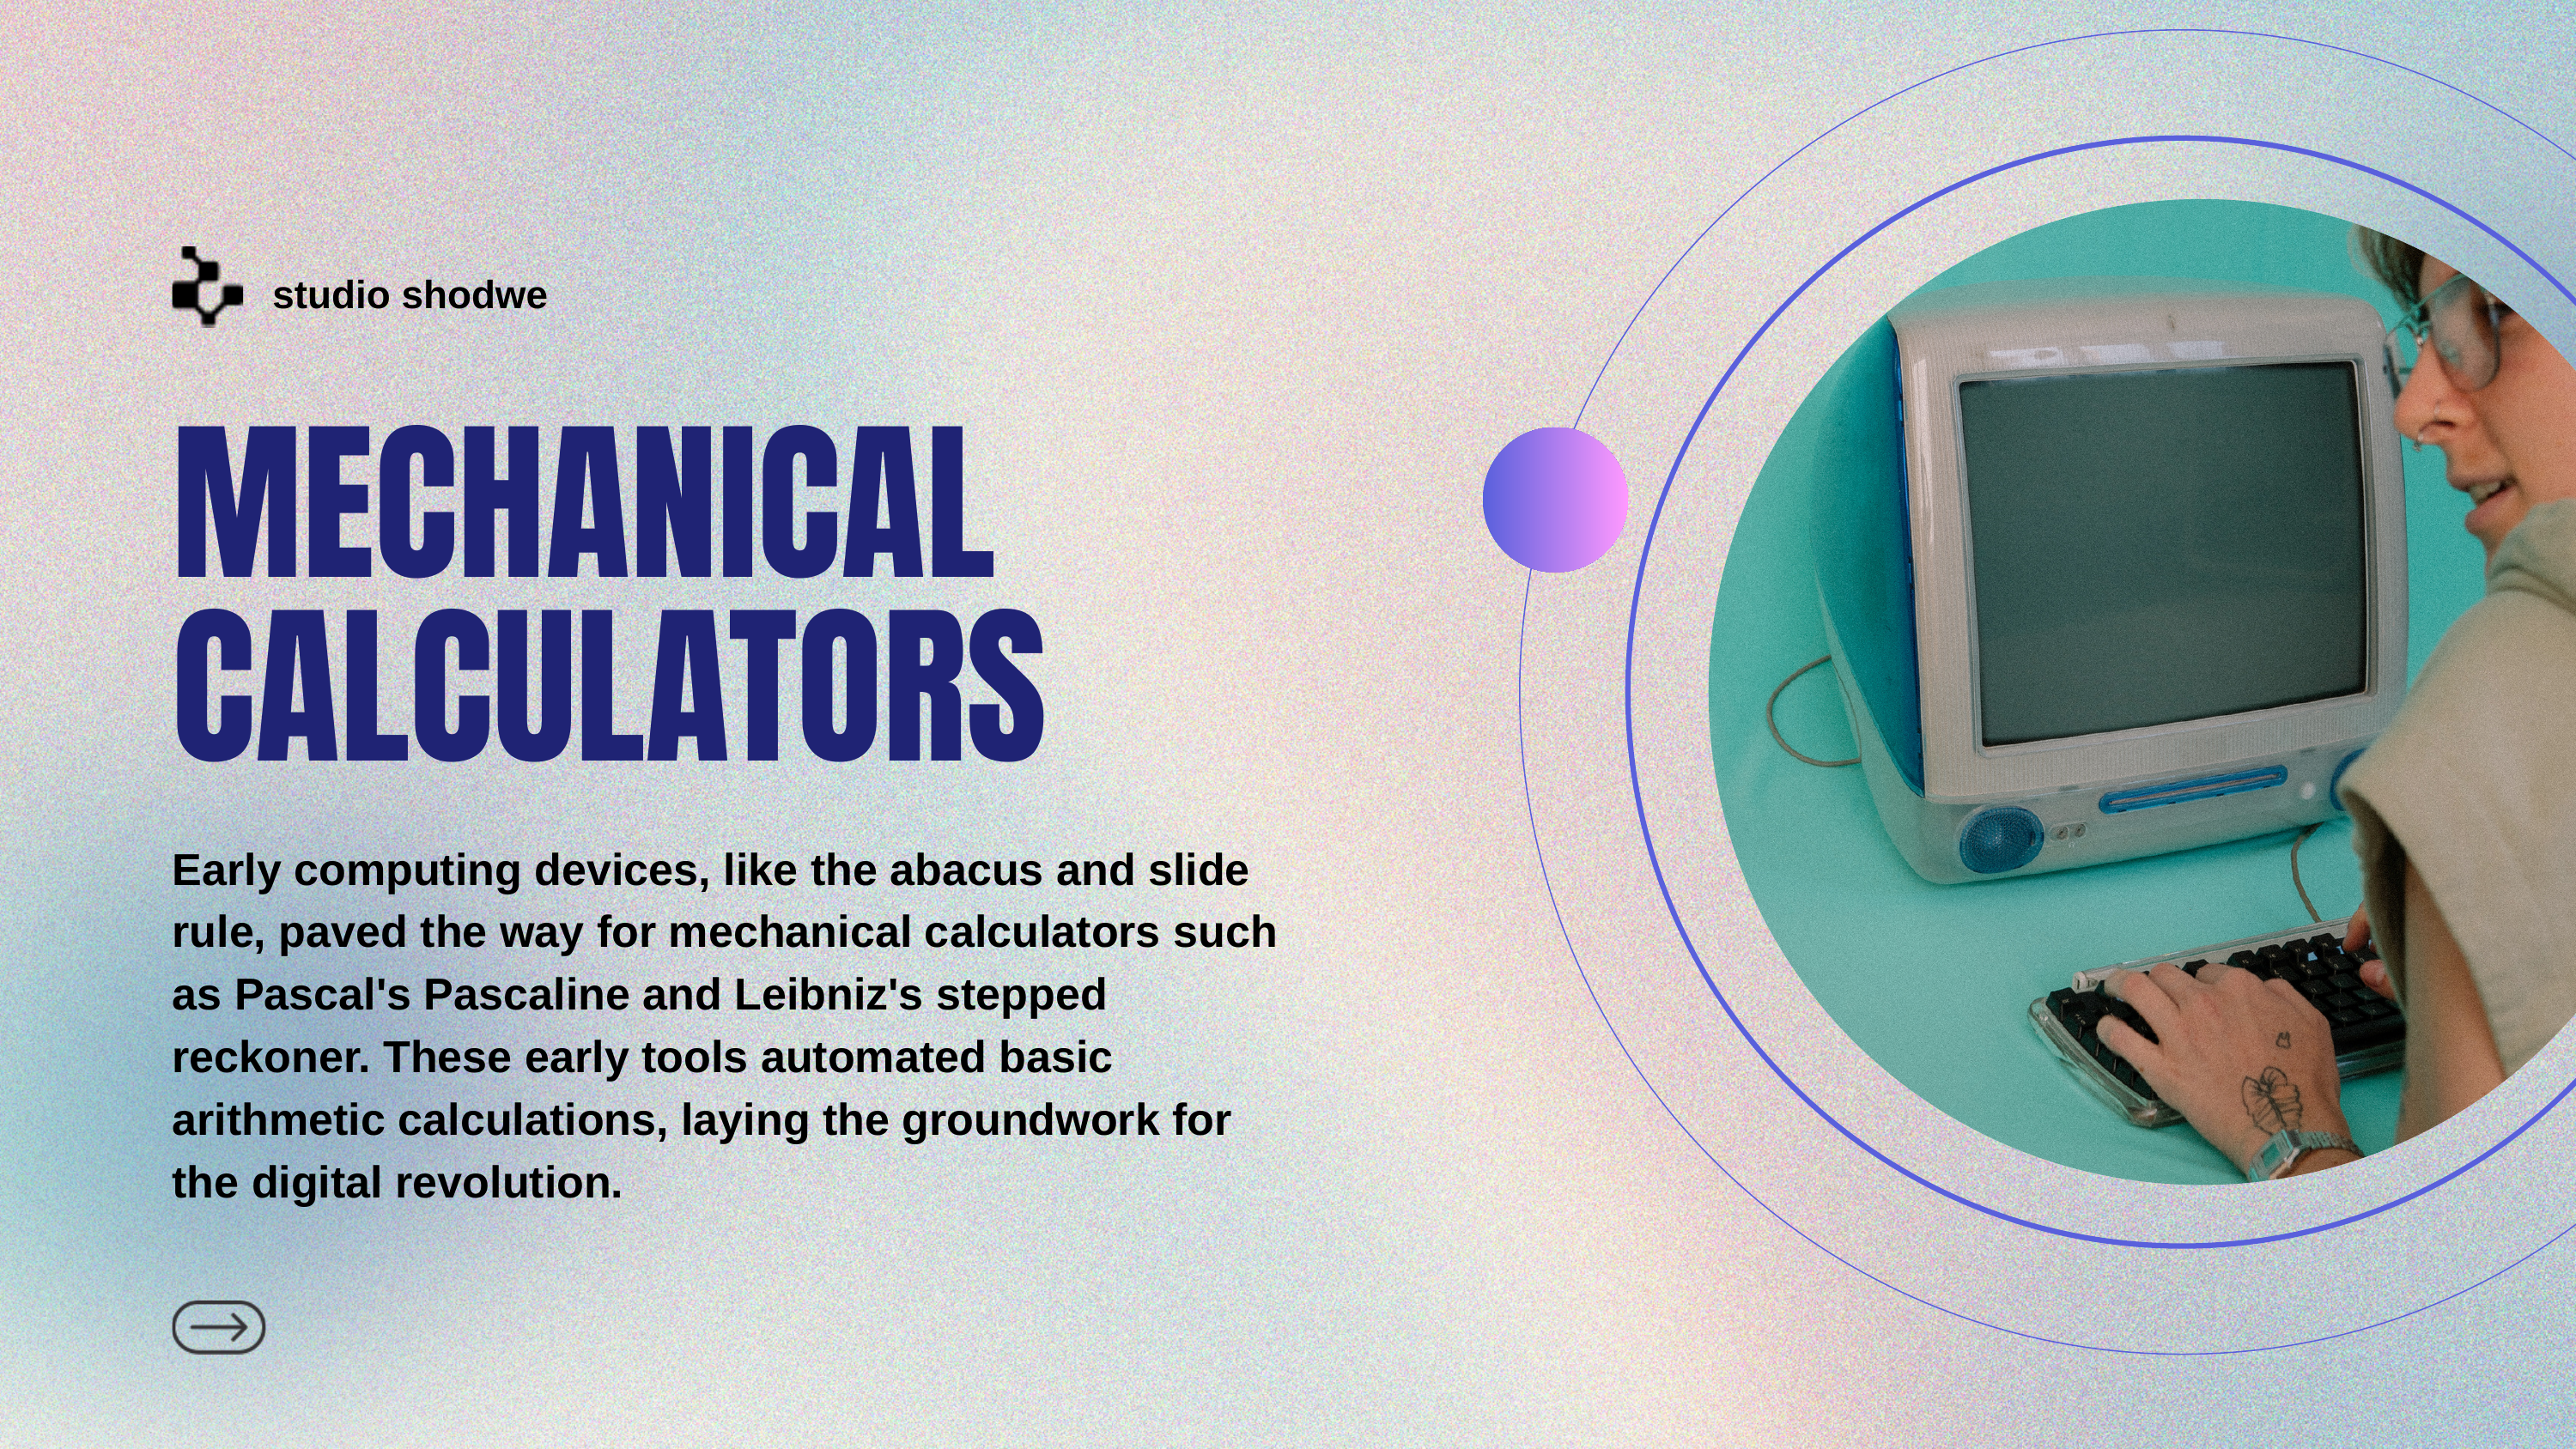

studio shodwe

MECHANICAL CALCULATORS

Early computing devices, like the abacus and slide rule, paved the way for mechanical calculators such as Pascal's Pascaline and Leibniz's stepped reckoner. These early tools automated basic arithmetic calculations, laying the groundwork for the digital revolution.